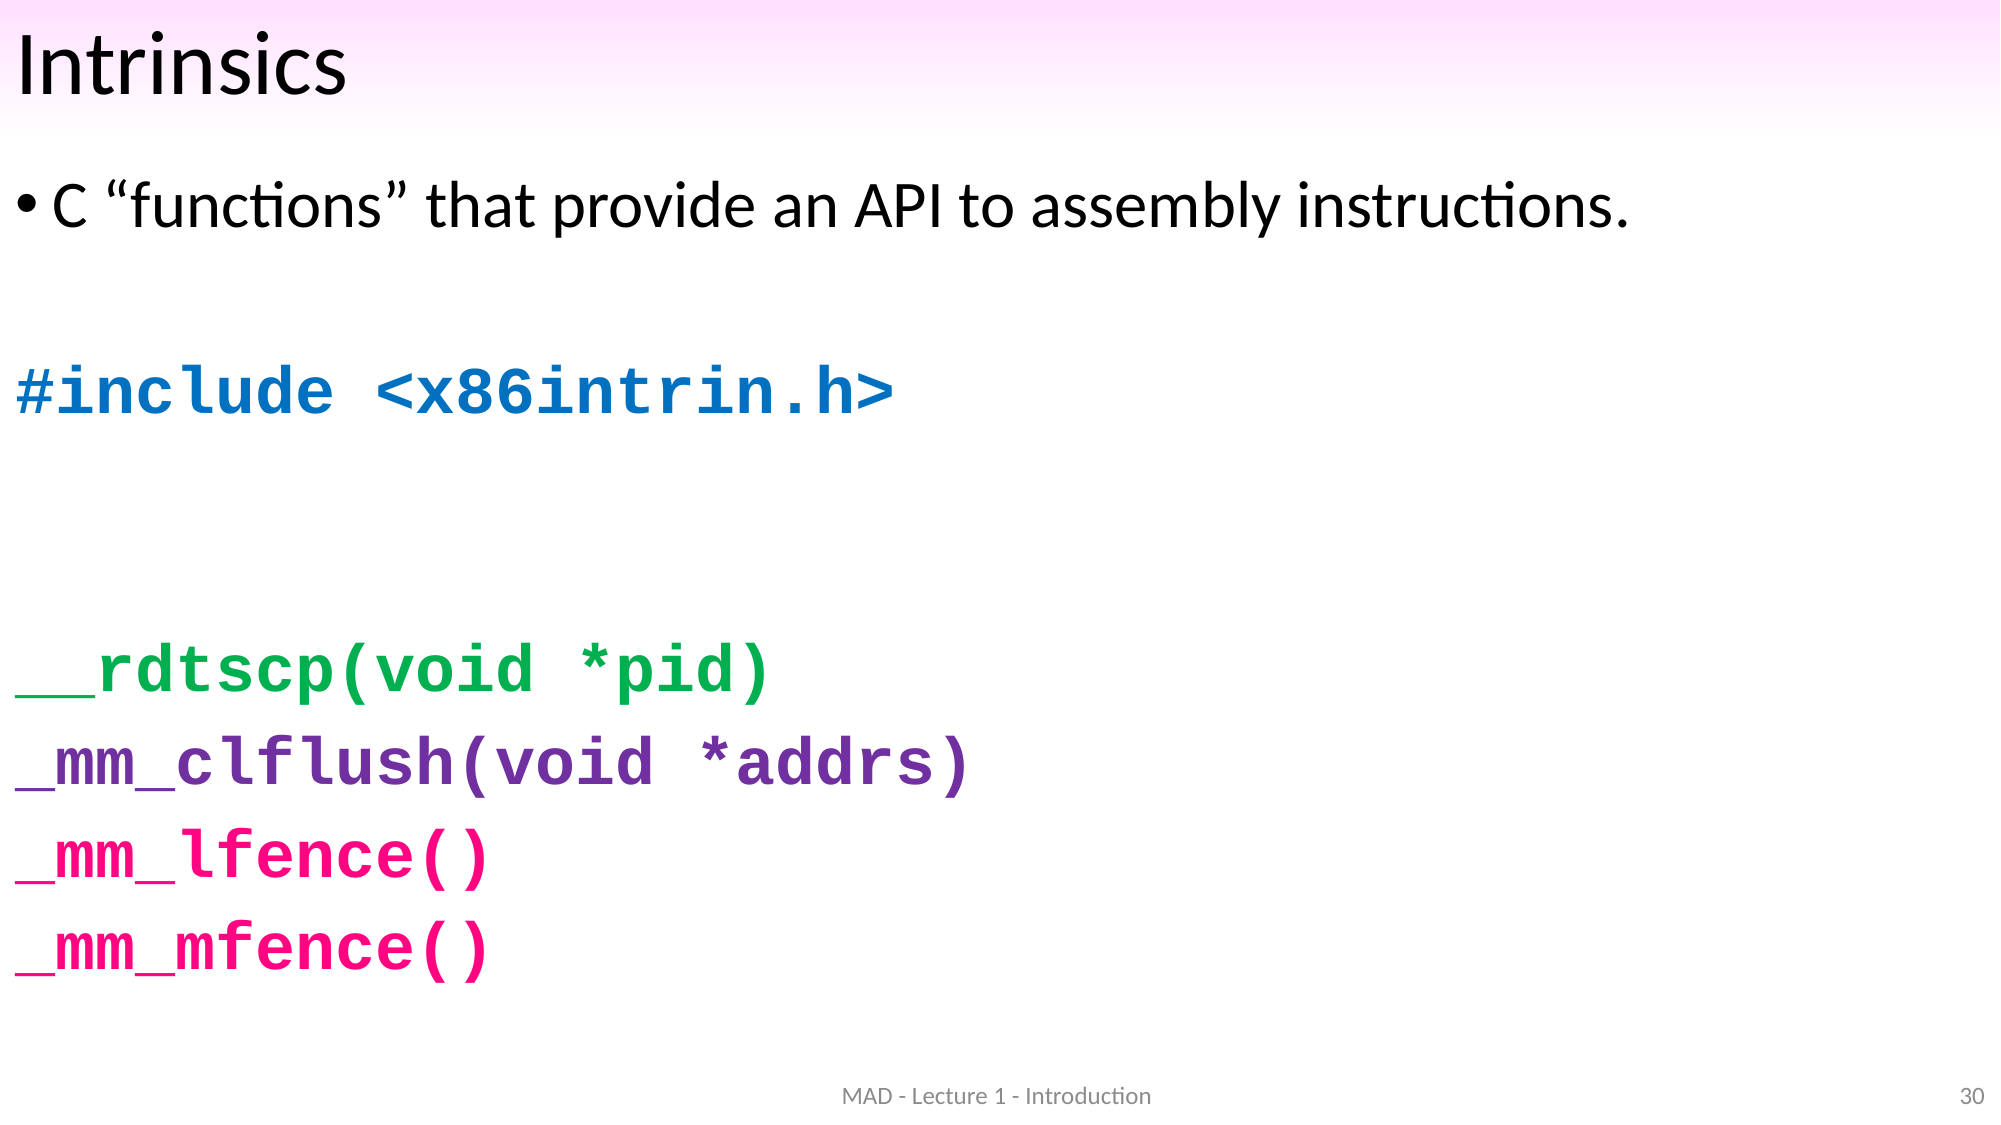

# Intrinsics
C “functions” that provide an API to assembly instructions.

#include <x86intrin.h>

__rdtscp(void *pid)
_mm_clflush(void *addrs)
_mm_lfence()
_mm_mfence()

MAD - Lecture 1 - Introduction
30